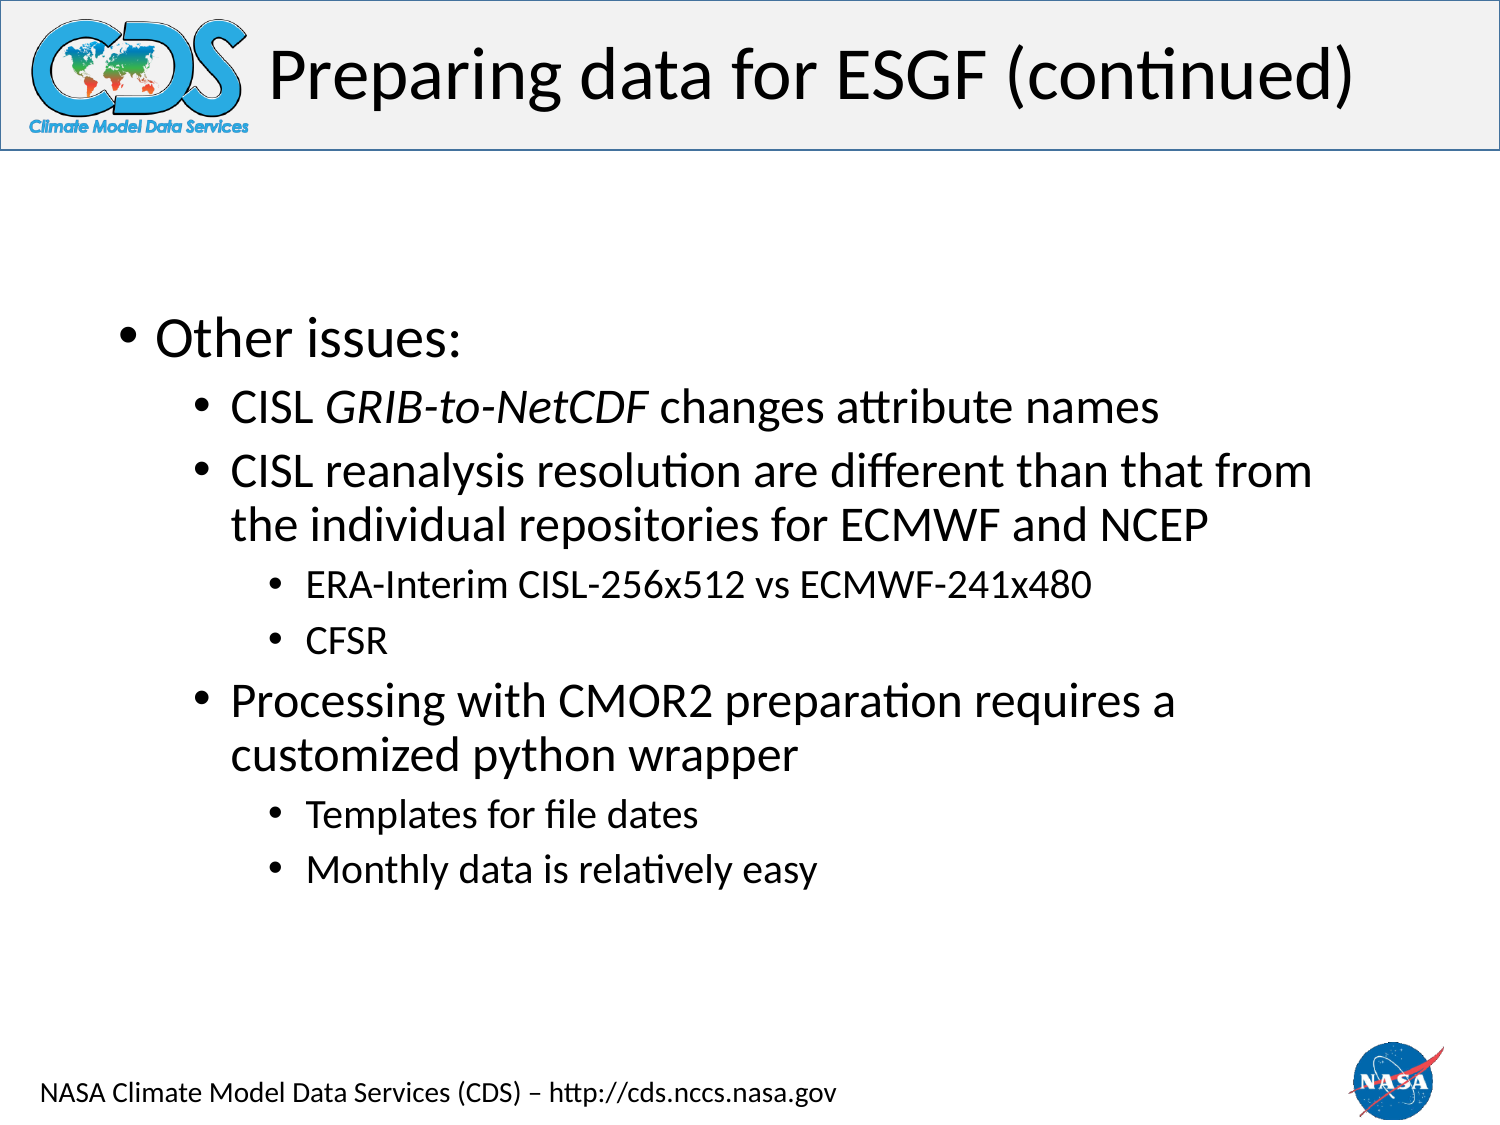

# Preparing data for ESGF (continued)
Other issues:
CISL GRIB-to-NetCDF changes attribute names
CISL reanalysis resolution are different than that from the individual repositories for ECMWF and NCEP
ERA-Interim CISL-256x512 vs ECMWF-241x480
CFSR
Processing with CMOR2 preparation requires a customized python wrapper
Templates for file dates
Monthly data is relatively easy